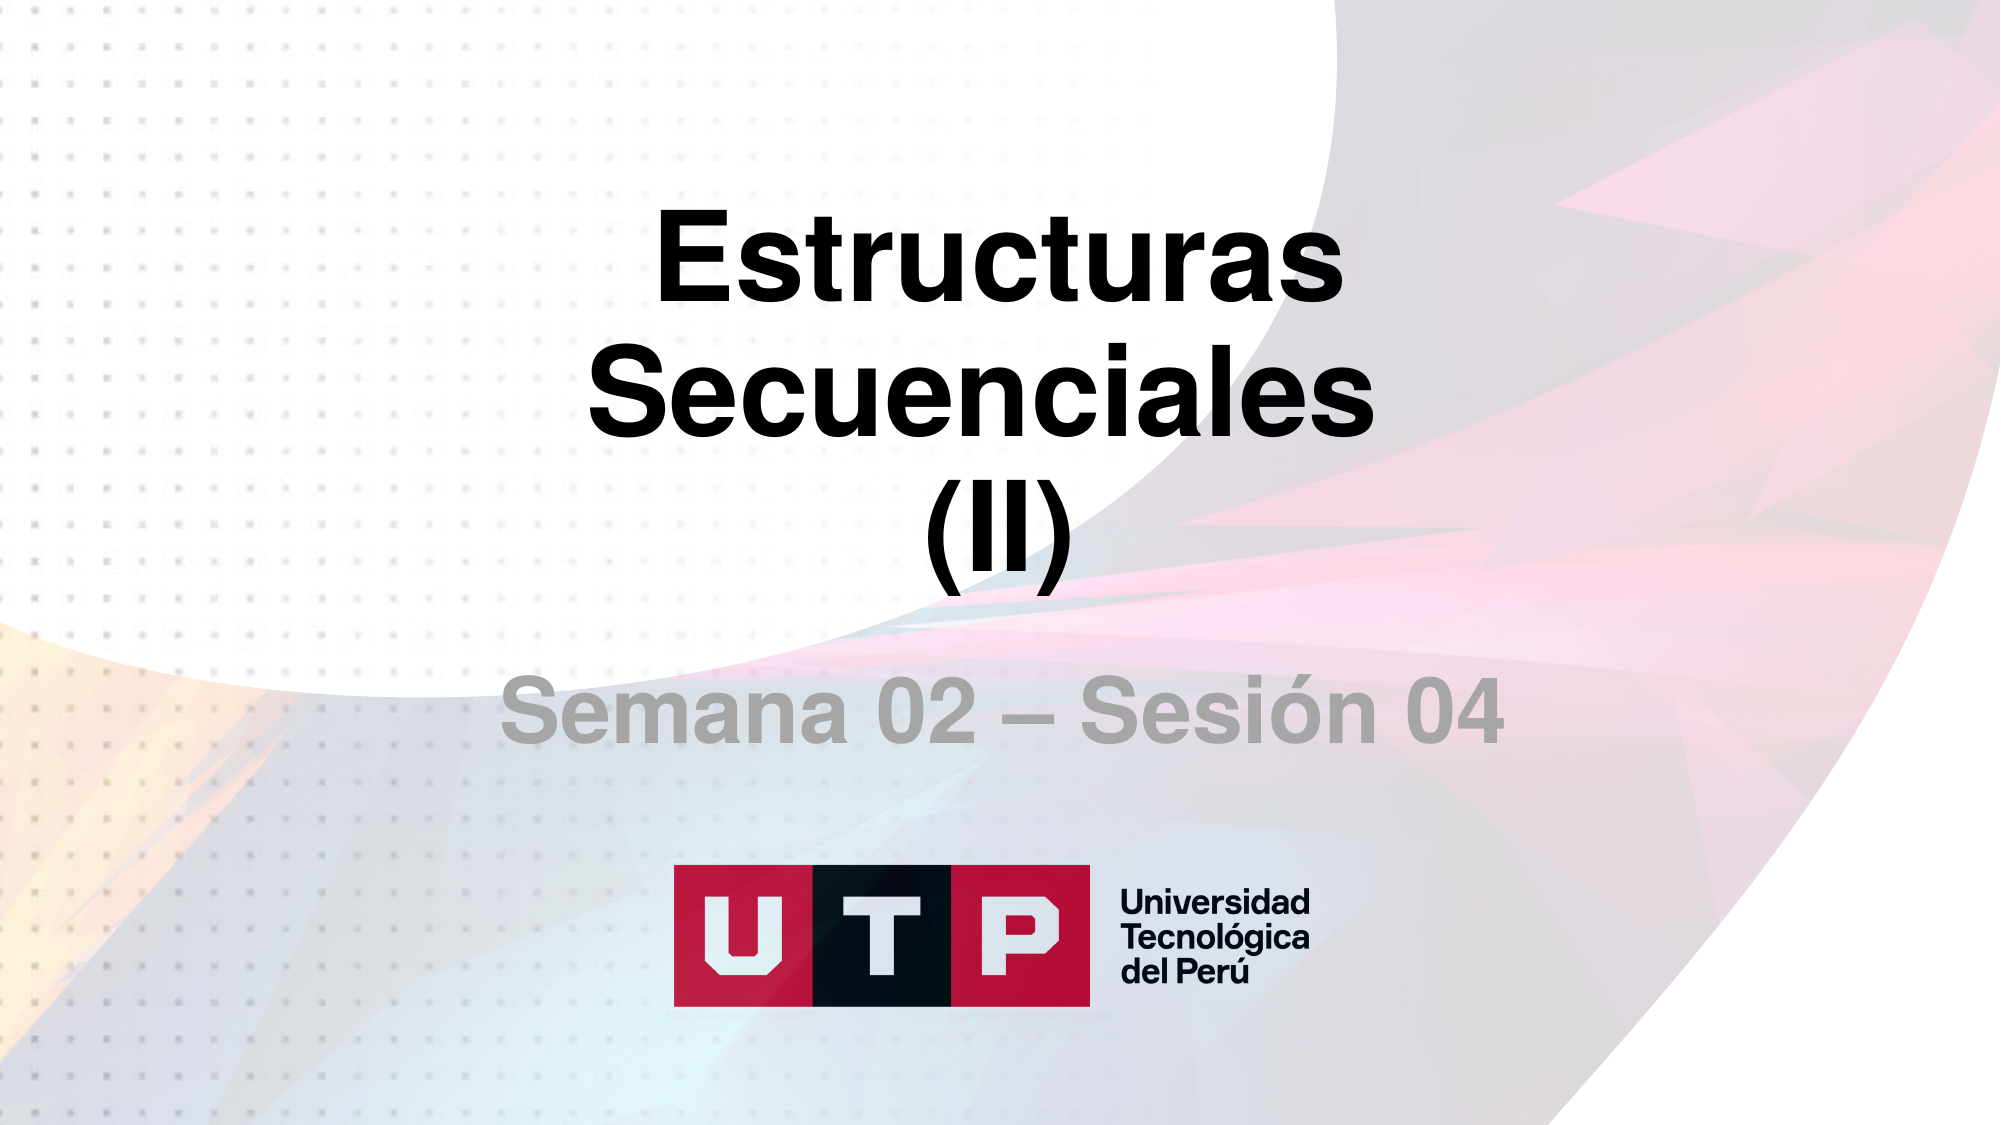

# Estructuras Secuenciales (II)
Semana 02 – Sesión 04